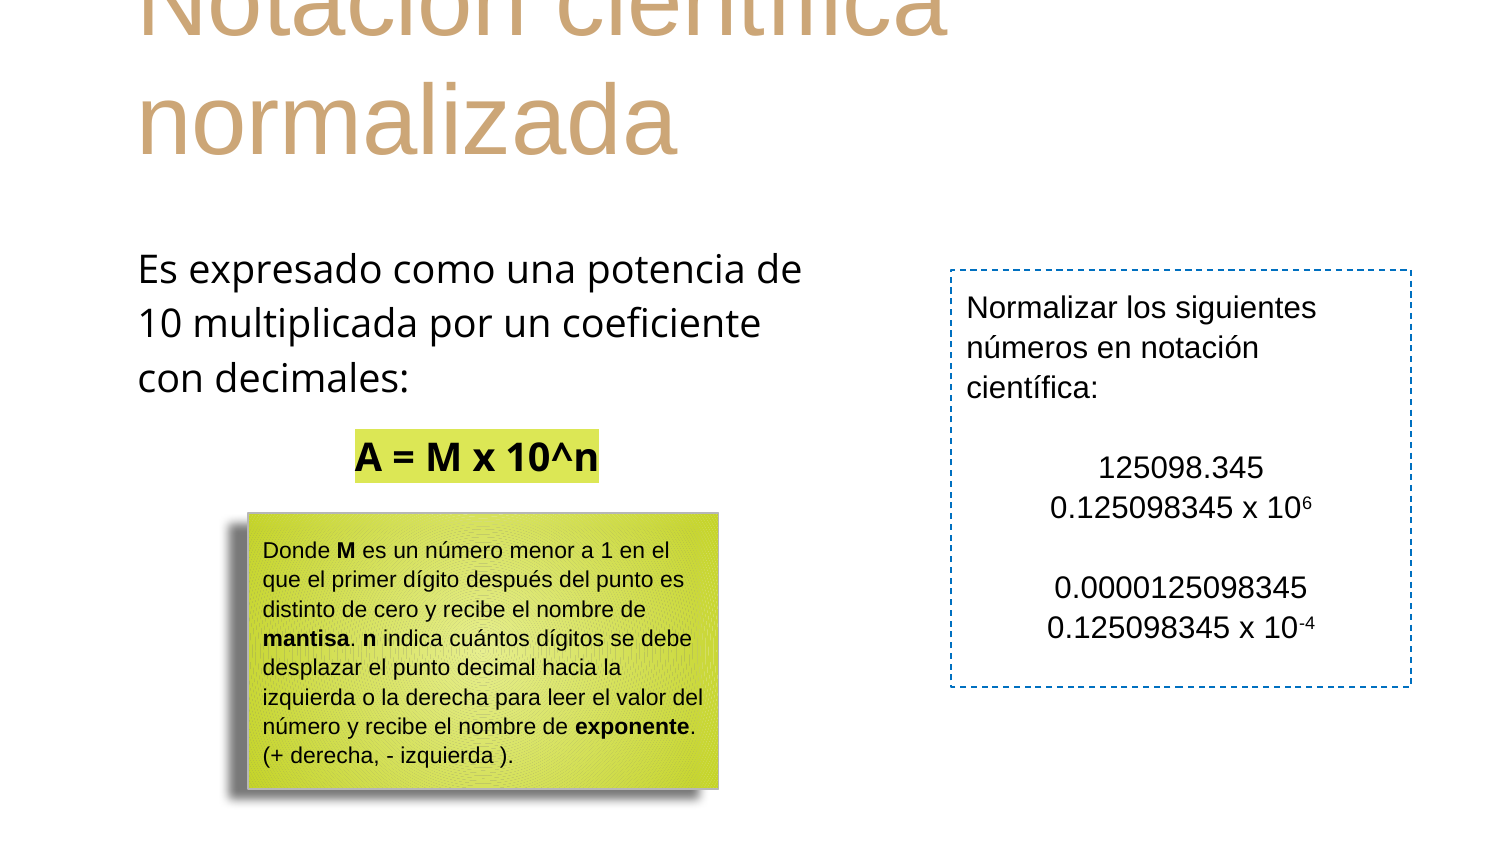

# Notación científica normalizada
Es expresado como una potencia de 10 multiplicada por un coeficiente con decimales:
A = M x 10^n

Normalizar los siguientes números en notación científica:

125098.345
0.125098345 x 106

0.0000125098345
0.125098345 x 10-4

Donde M es un número menor a 1 en el que el primer dígito después del punto es distinto de cero y recibe el nombre de mantisa. n indica cuántos dígitos se debe desplazar el punto decimal hacia la izquierda o la derecha para leer el valor del número y recibe el nombre de exponente. (+ derecha, - izquierda ).